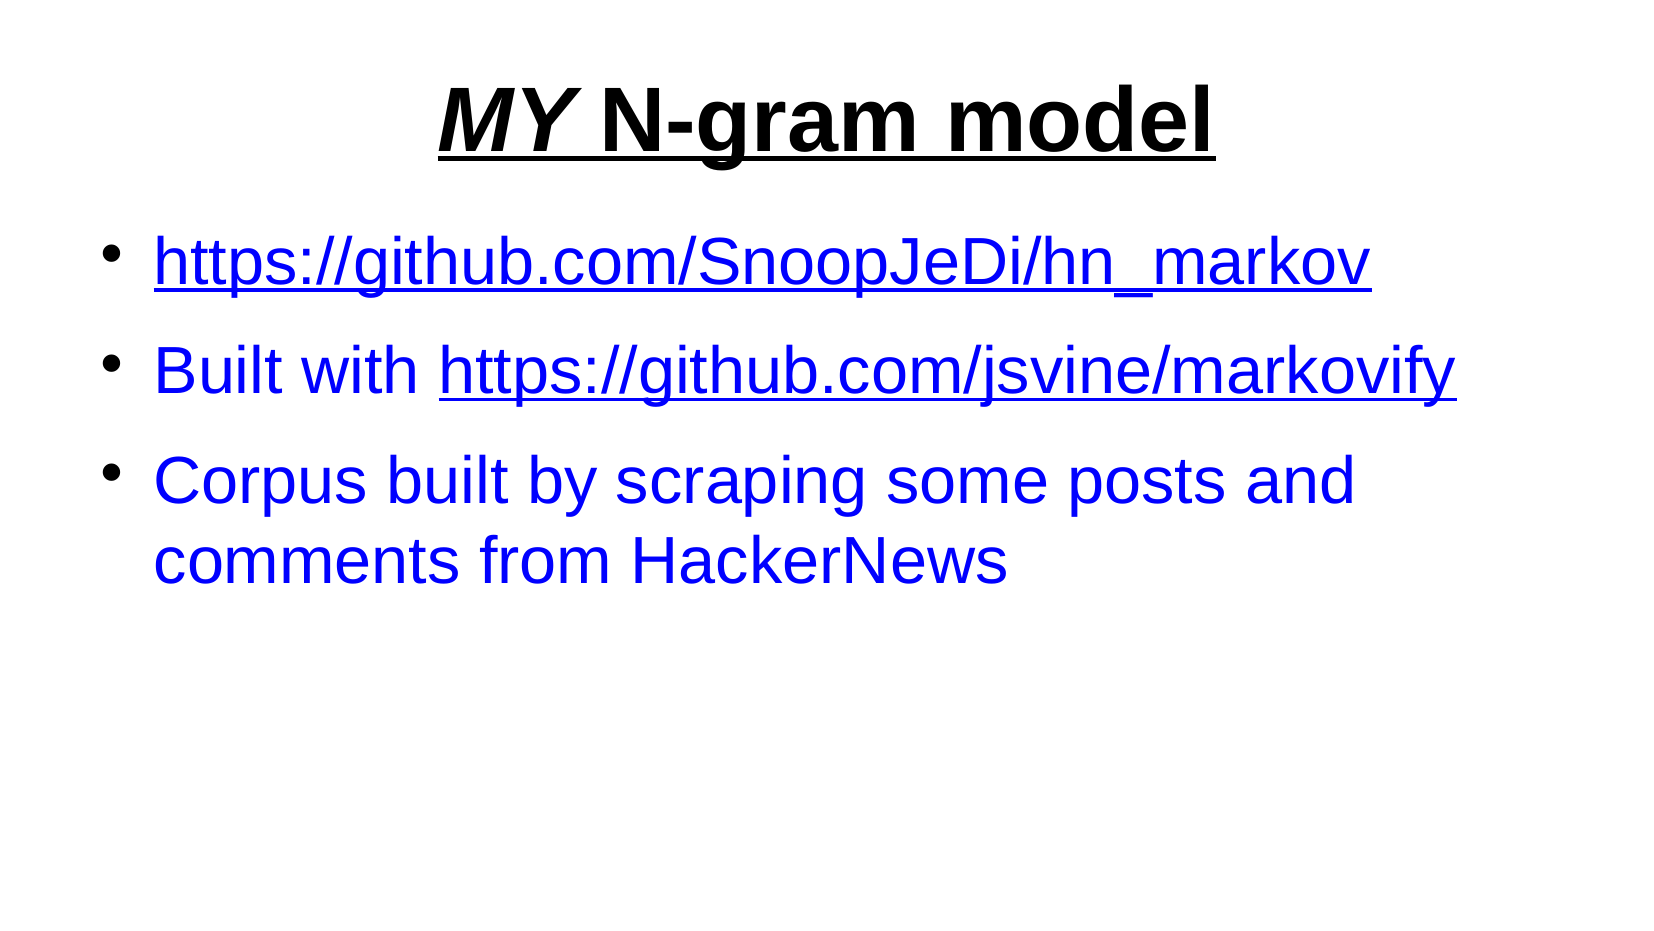

MY N-gram model
https://github.com/SnoopJeDi/hn_markov
Built with https://github.com/jsvine/markovify
Corpus built by scraping some posts and comments from HackerNews